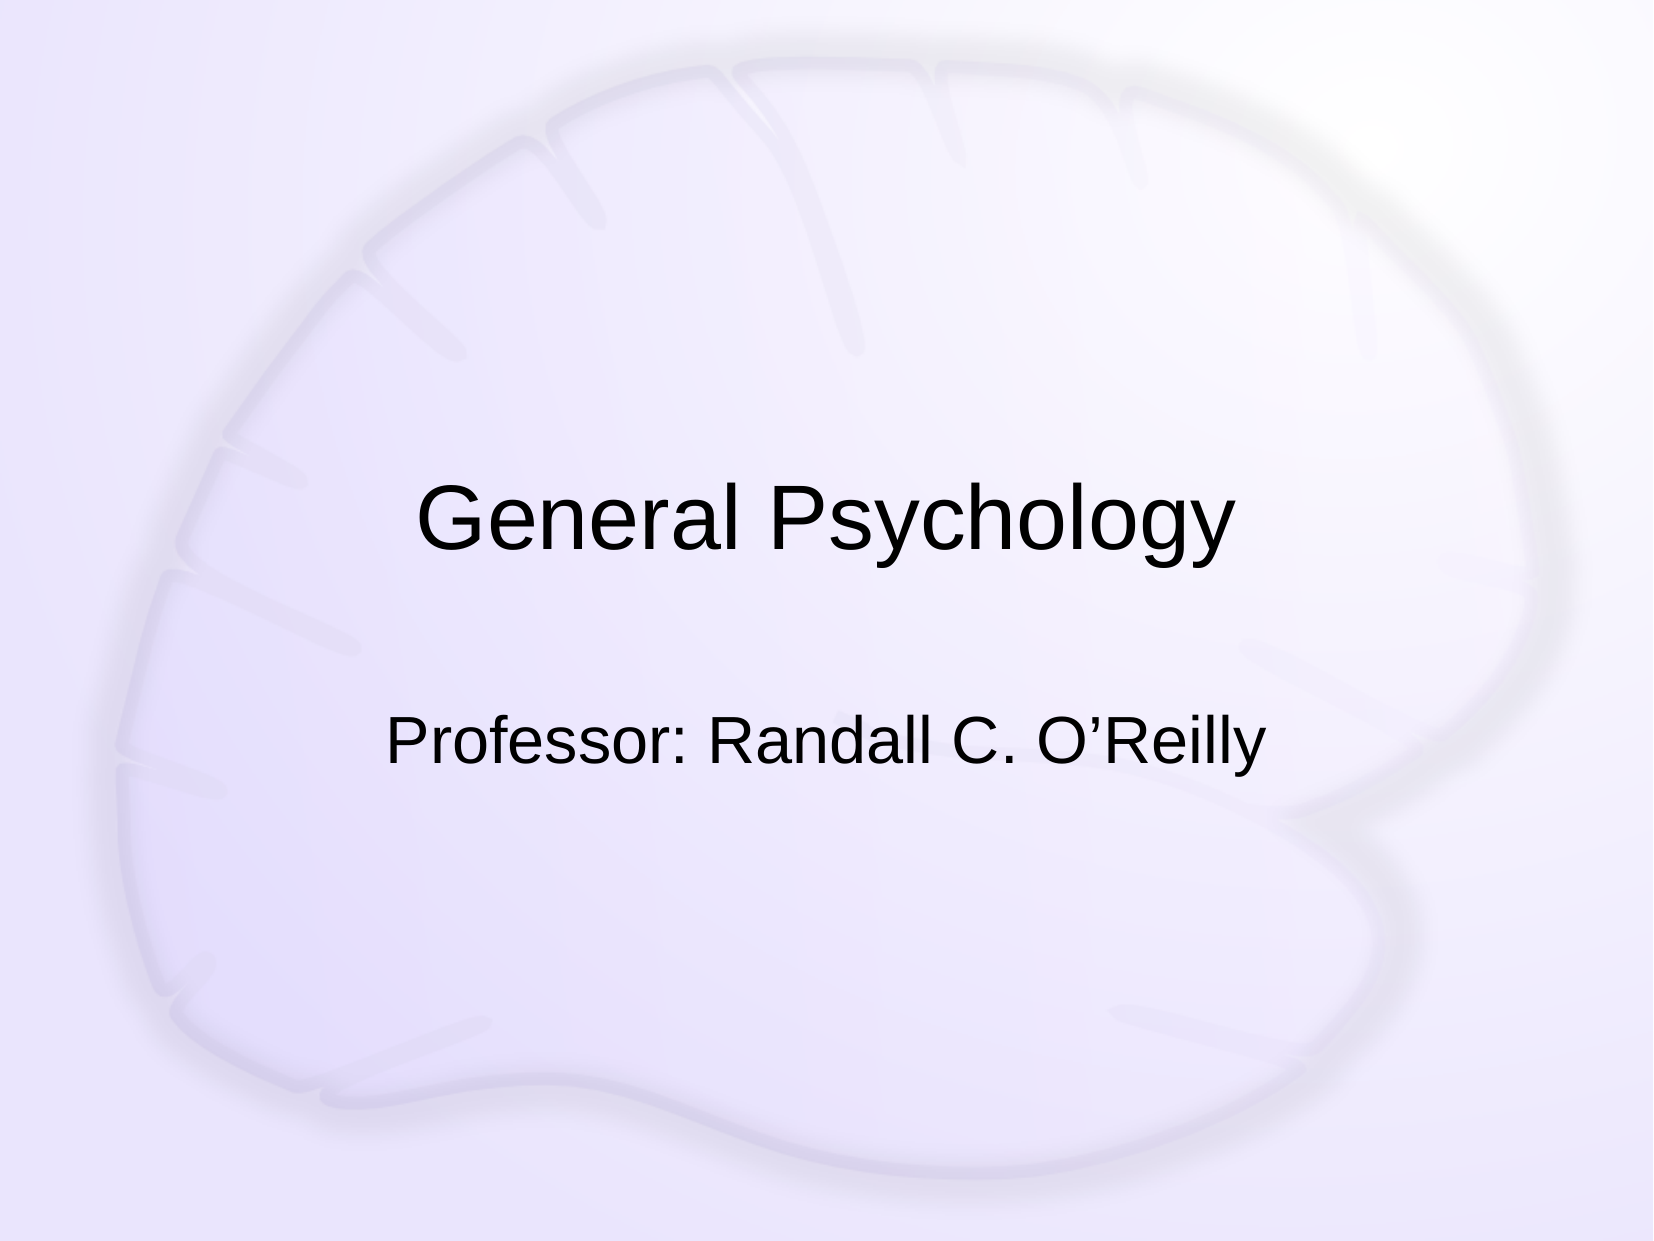

# General Psychology
Professor: Randall C. O’Reilly